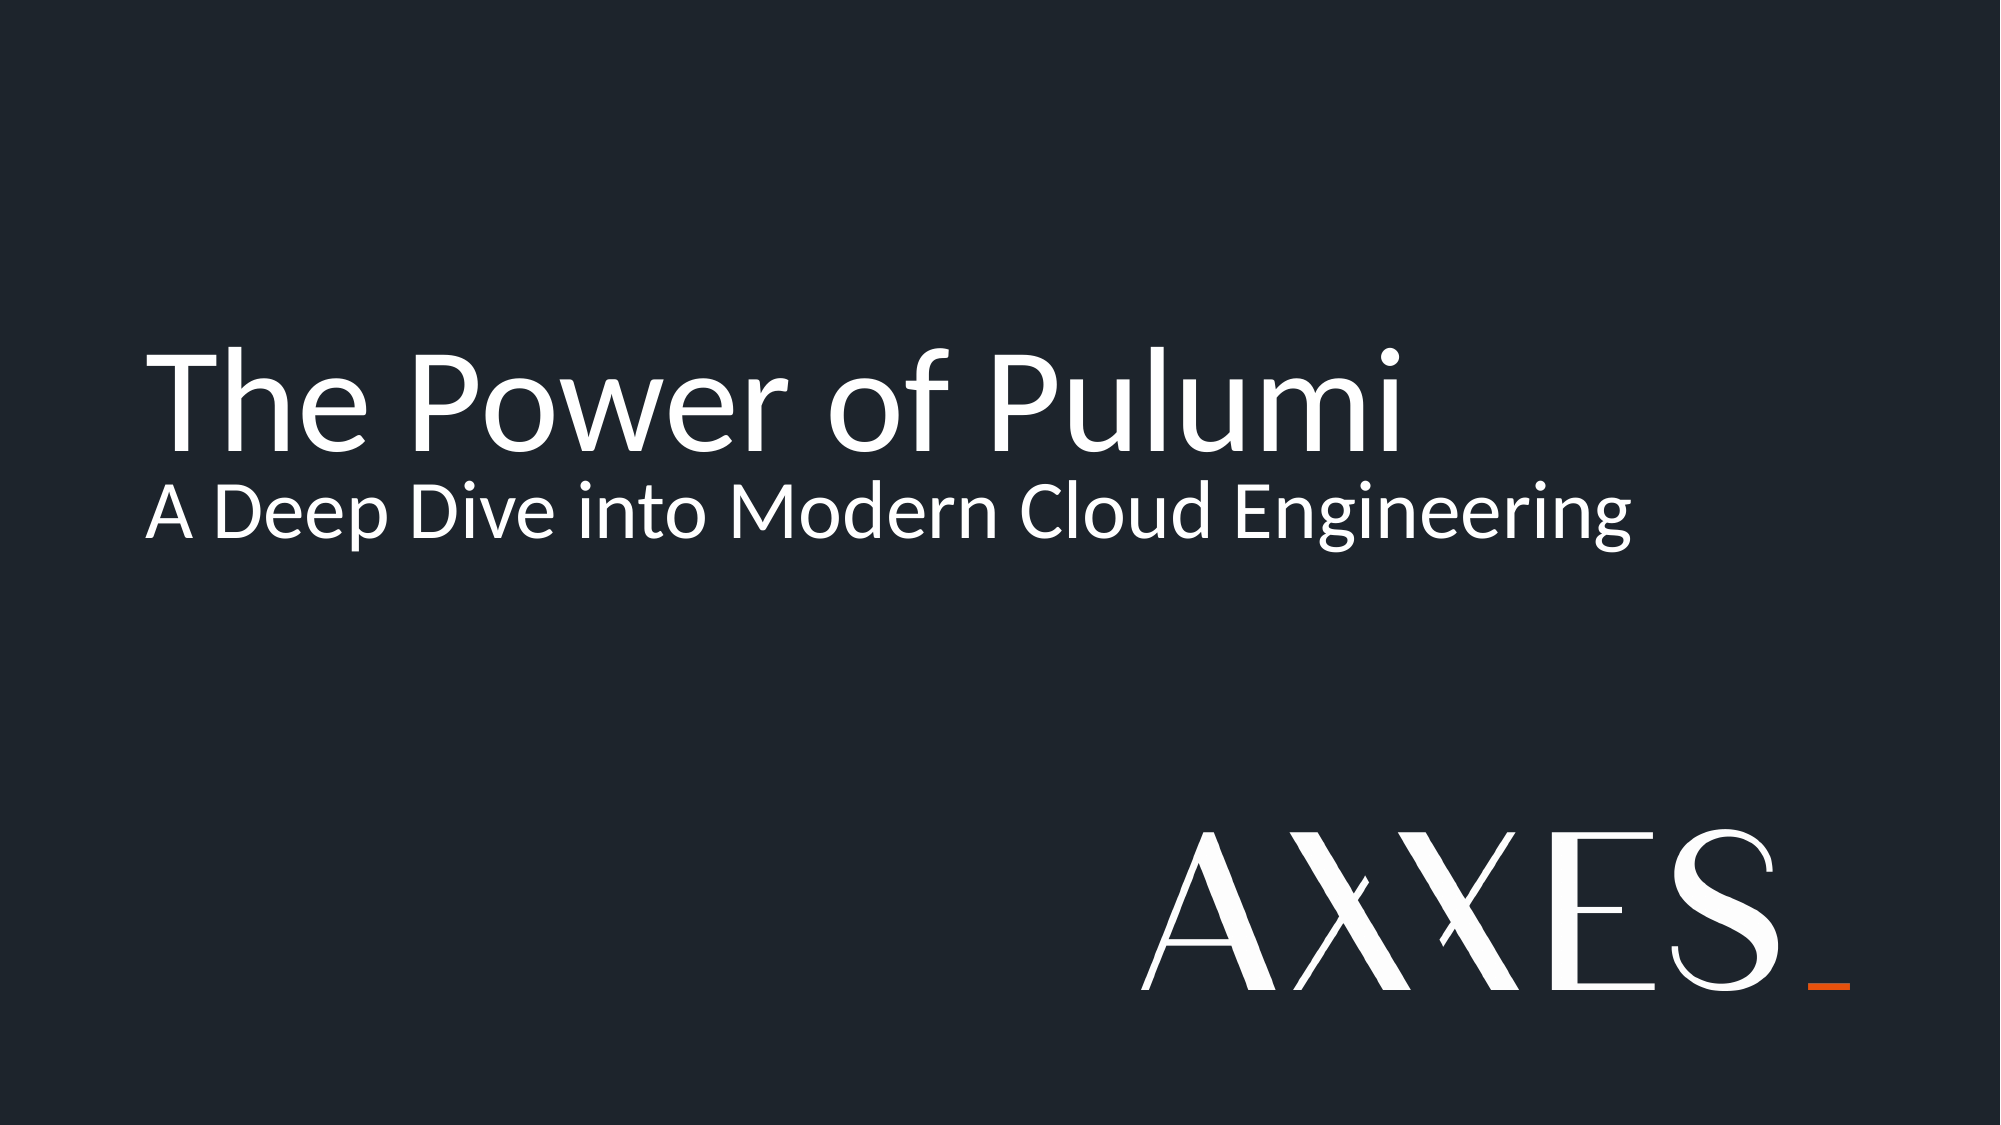

The Power of Pulumi
A Deep Dive into Modern Cloud Engineering